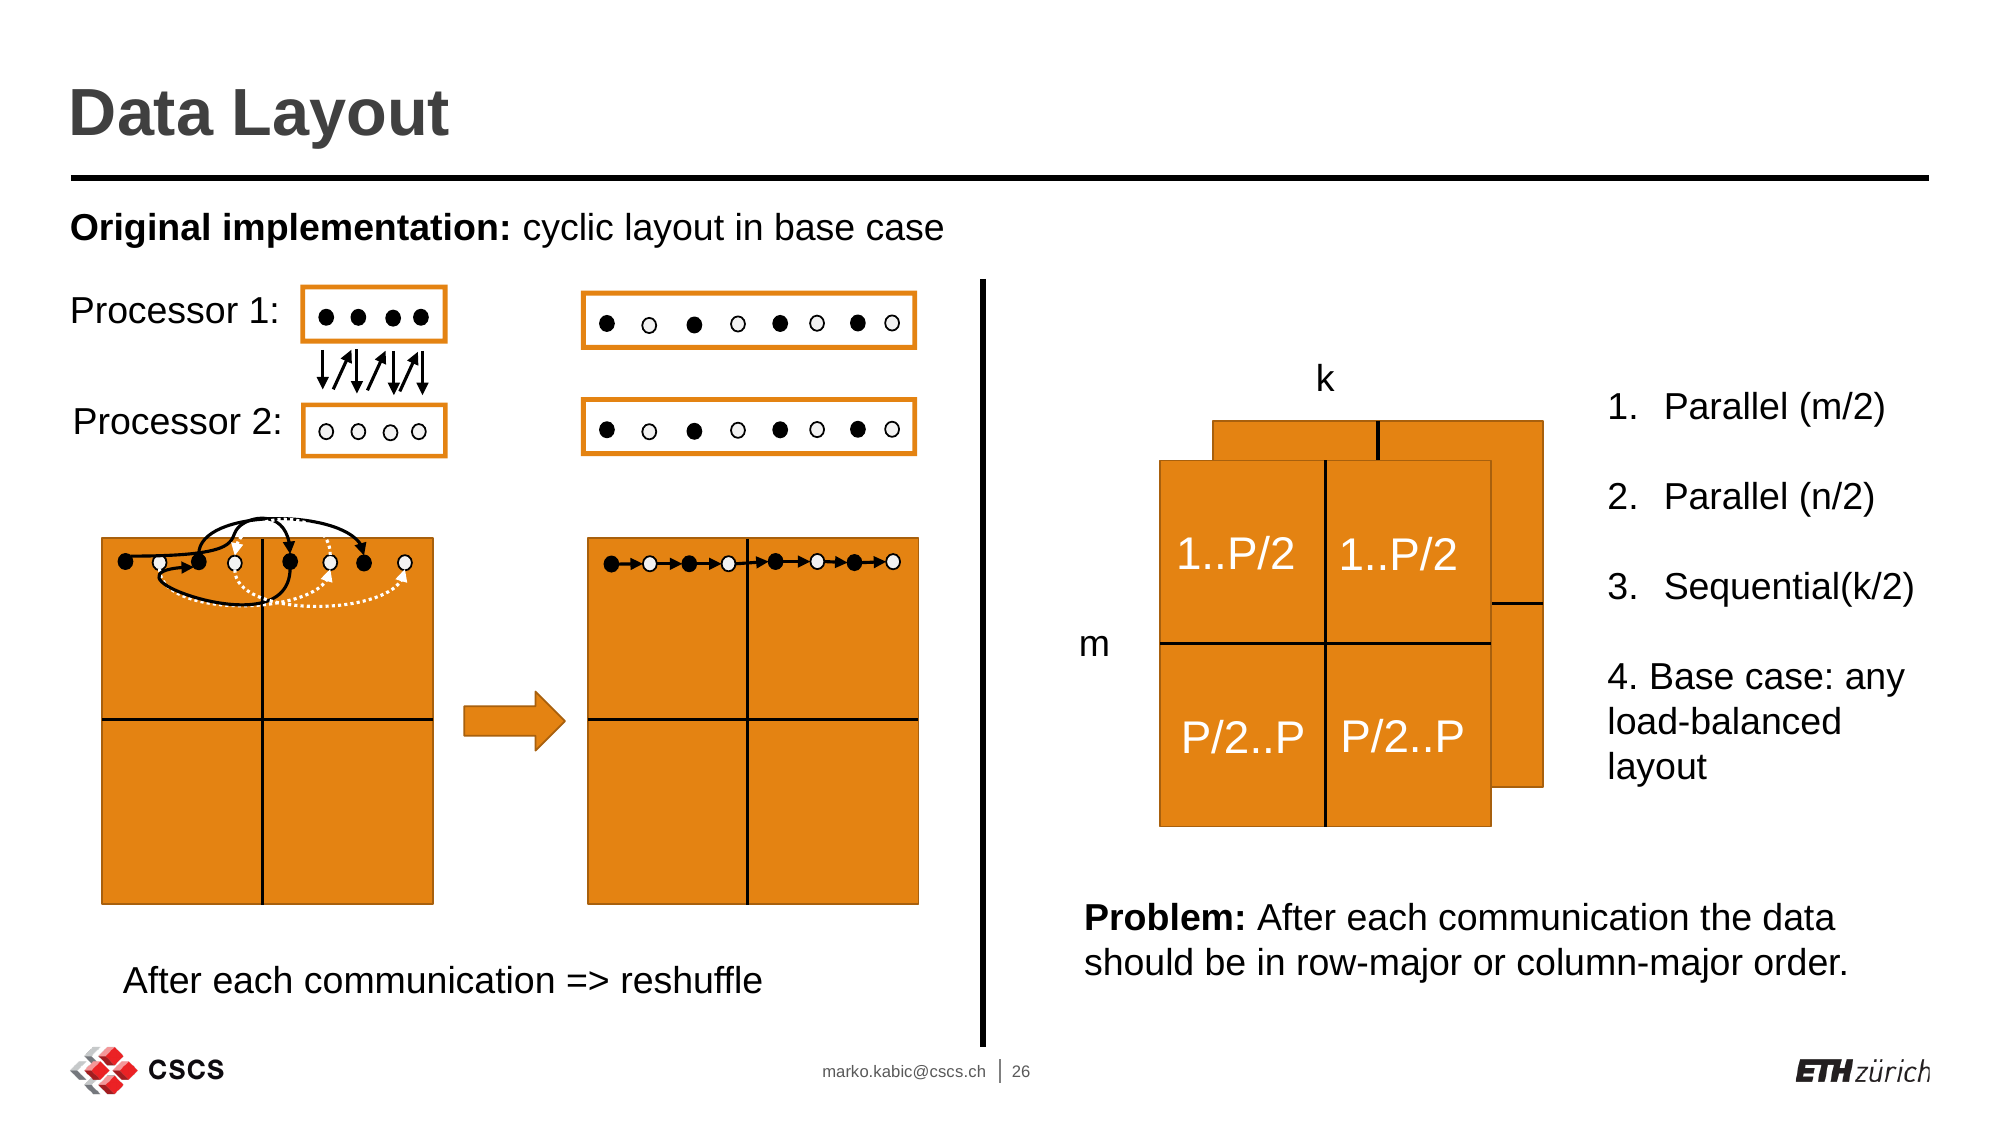

Data Layout
Original implementation: cyclic layout in base case
Processor 1:

k
Parallel (m/2)

Parallel (n/2)

Sequential(k/2)

4. Base case: any load-balanced layout

Processor 2:

1..P/2
1..P/2

m

P/2..P
P/2..P
Problem: After each communication the data should be in row-major or column-major order.

After each communication => reshuffle
marko.kabic@cscs.ch
26